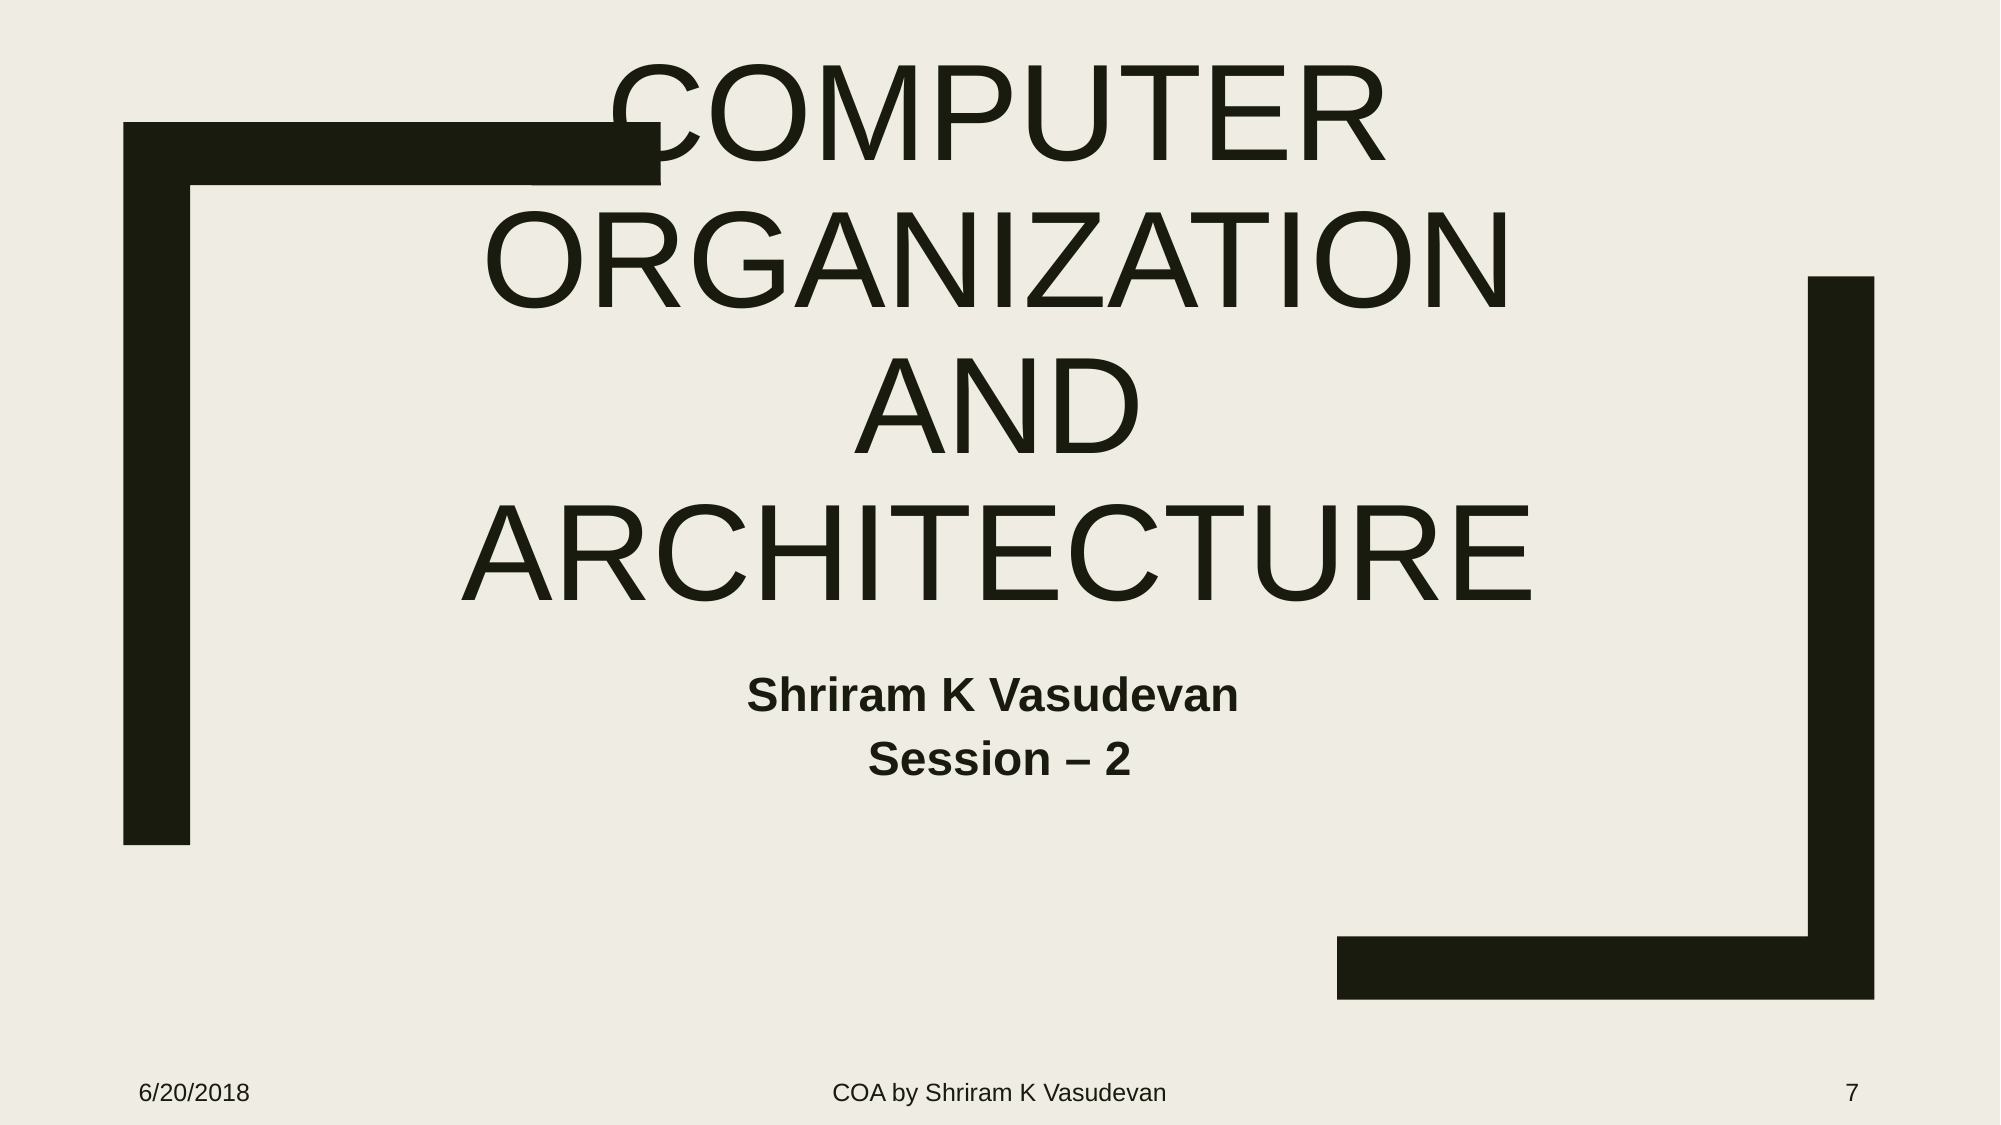

# Computer organization and architecture
Shriram K Vasudevan
Session – 2
6/20/2018
COA by Shriram K Vasudevan
7